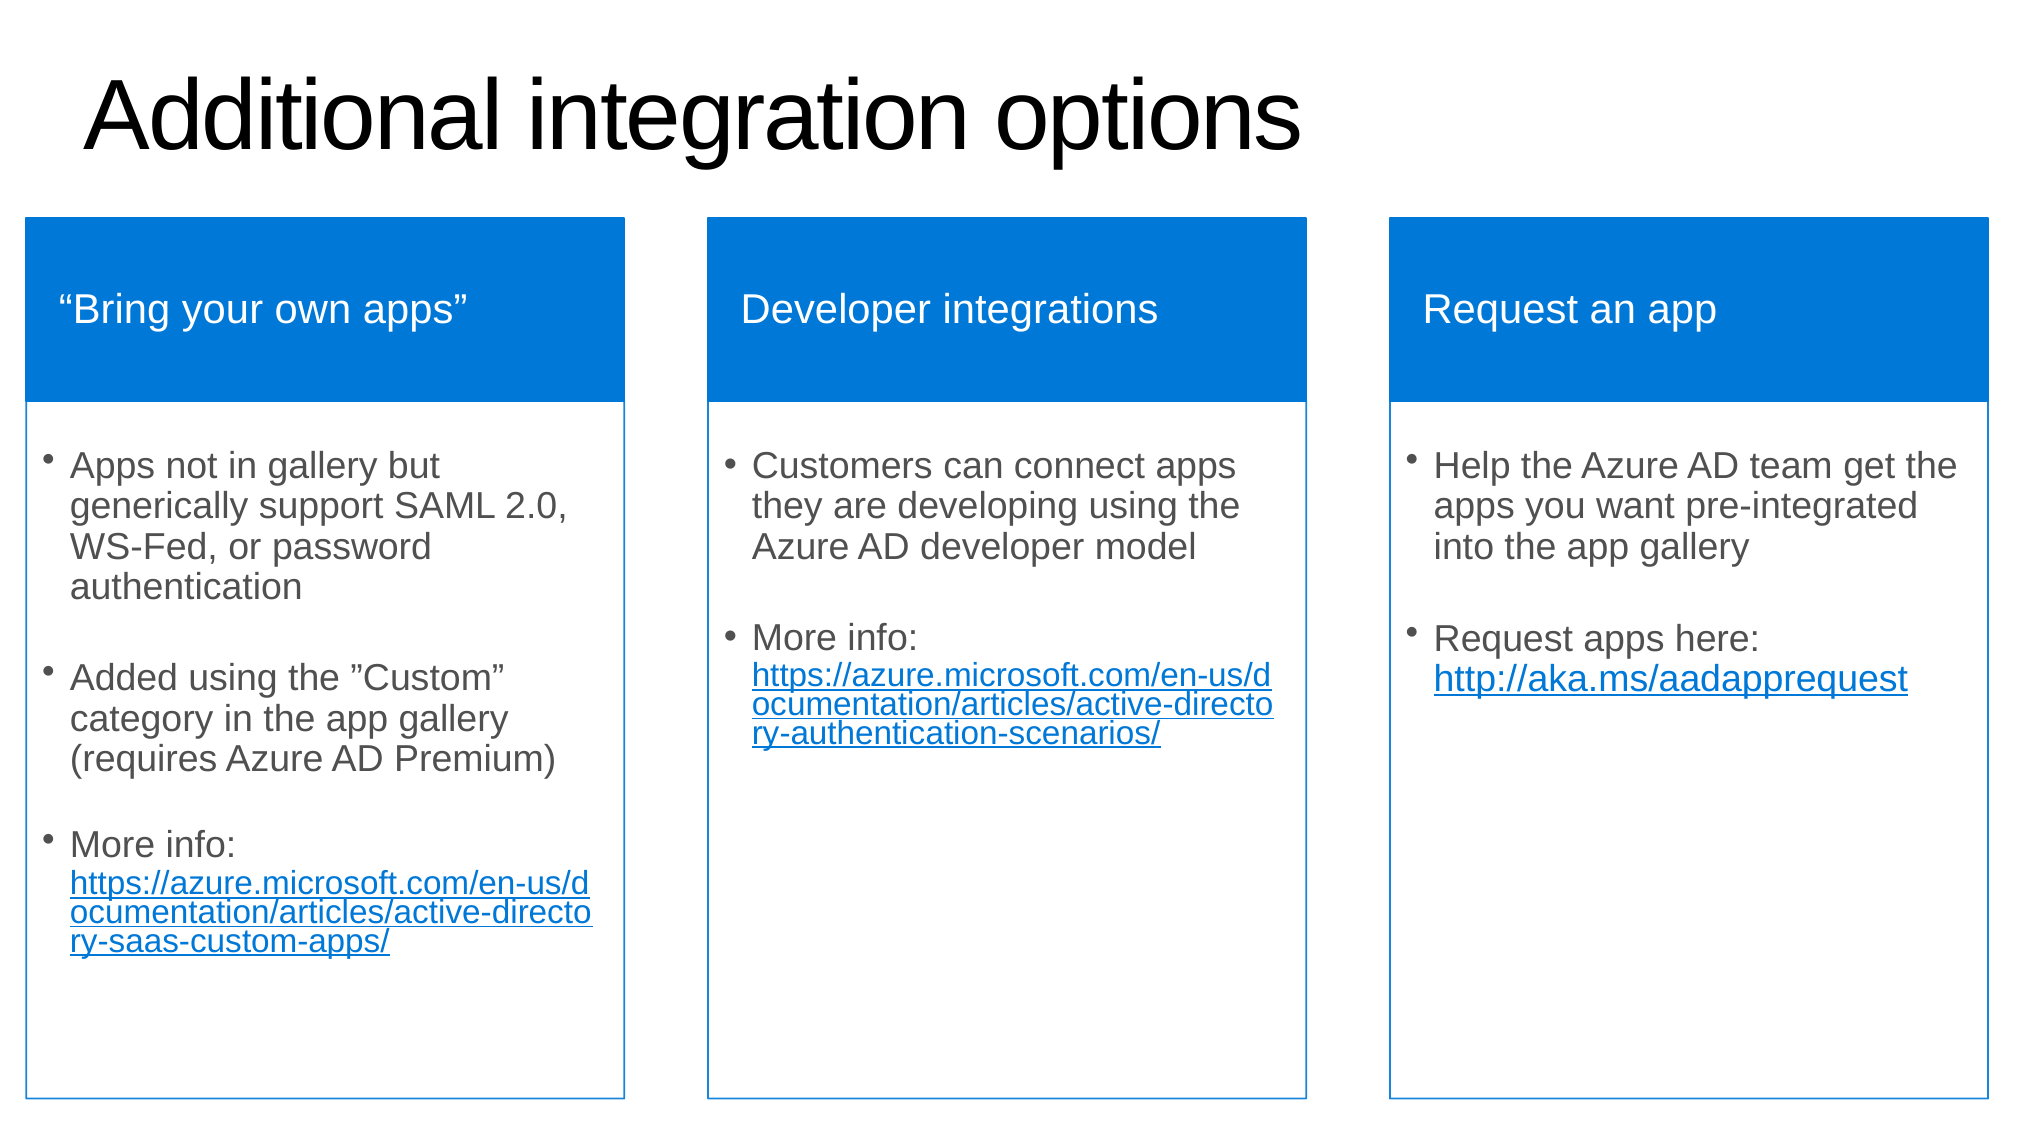

# Additional integration options
“Bring your own apps”
Developer integrations
Request an app
Apps not in gallery but generically support SAML 2.0, WS-Fed, or password authentication
Added using the ”Custom” category in the app gallery (requires Azure AD Premium)
More info: https://azure.microsoft.com/en-us/documentation/articles/active-directory-saas-custom-apps/
Customers can connect apps they are developing using the Azure AD developer model
More info: https://azure.microsoft.com/en-us/documentation/articles/active-directory-authentication-scenarios/
Help the Azure AD team get the apps you want pre-integrated into the app gallery

Request apps here:
http://aka.ms/aadapprequest